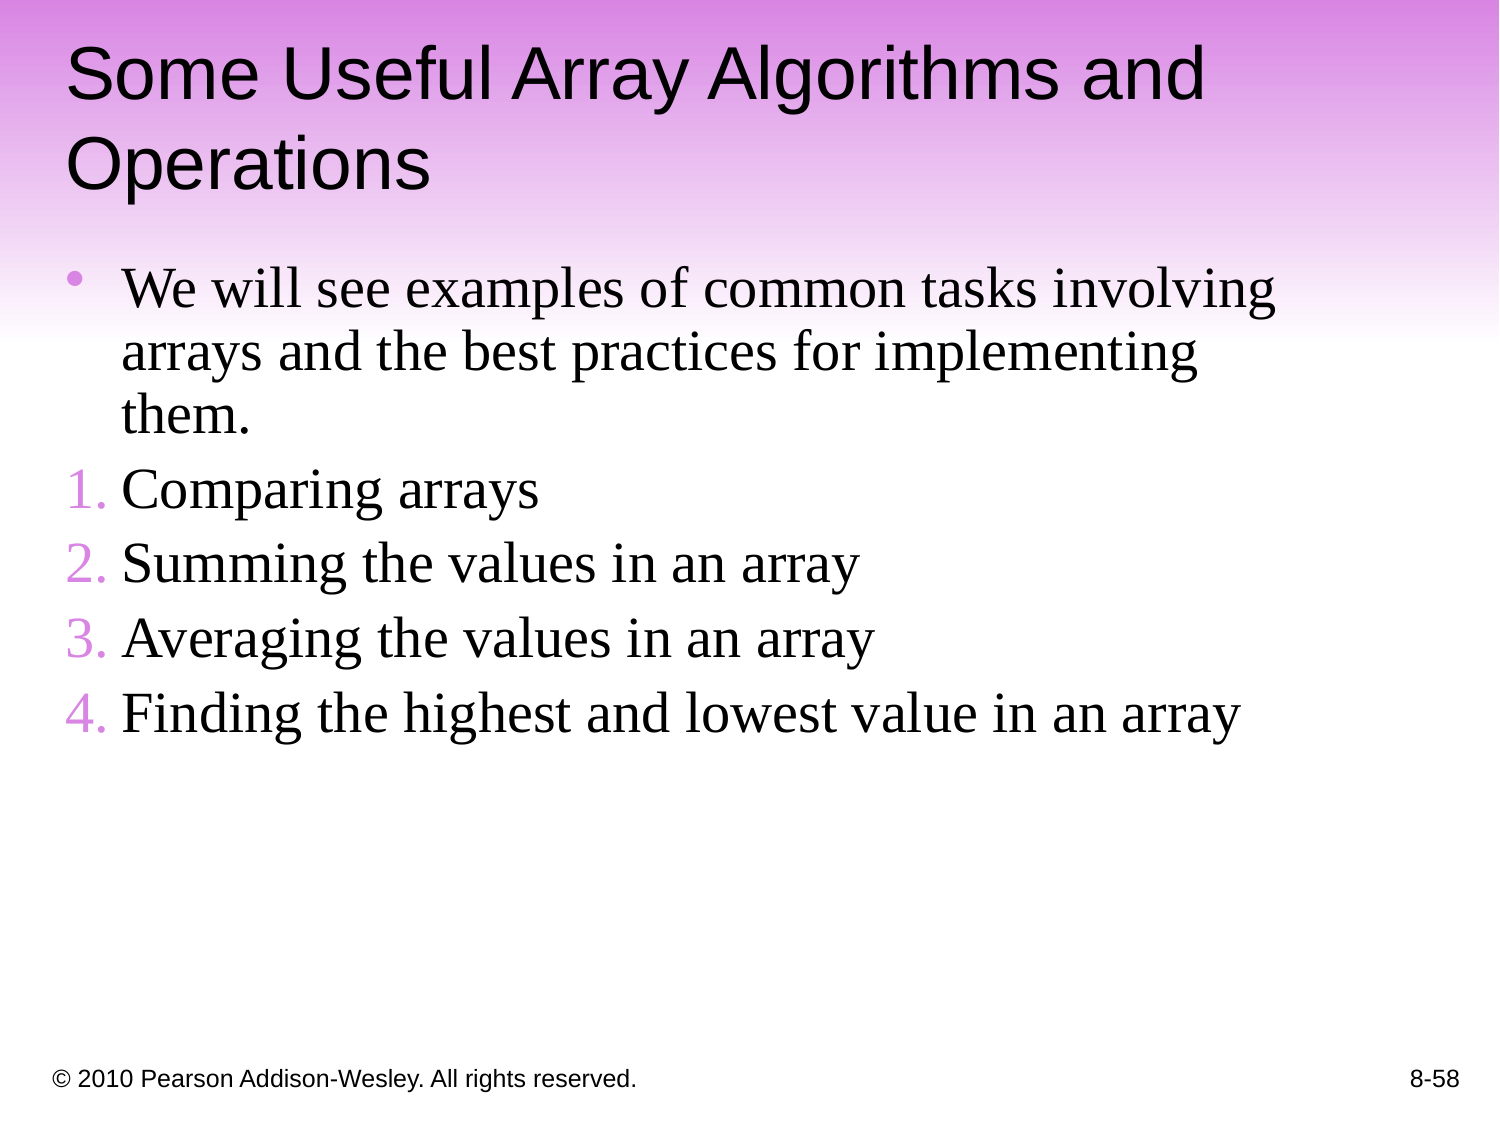

Some Useful Array Algorithms and Operations
We will see examples of common tasks involving arrays and the best practices for implementing them.
Comparing arrays
Summing the values in an array
Averaging the values in an array
Finding the highest and lowest value in an array

8-58